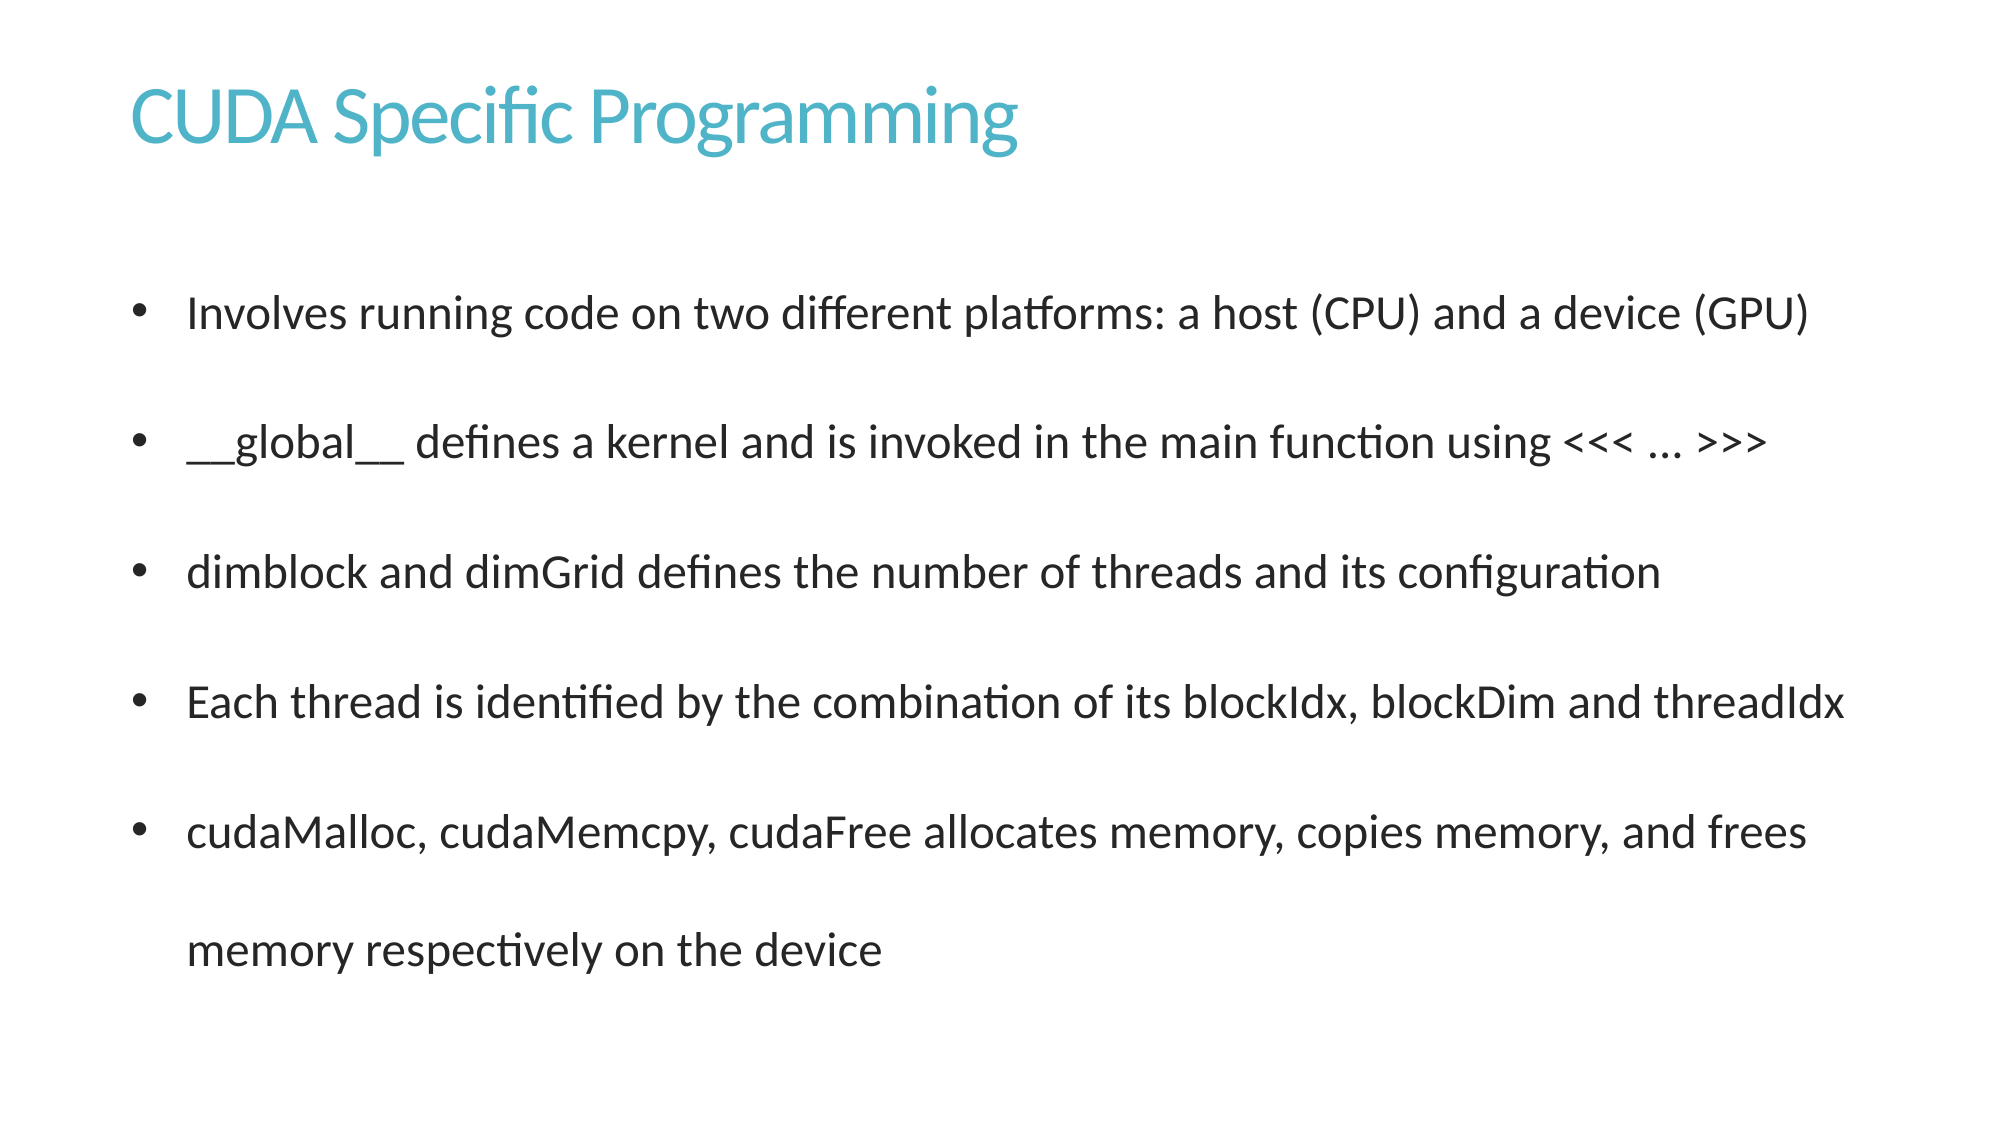

CUDA Specific Programming
Involves running code on two different platforms: a host (CPU) and a device (GPU)
__global__ defines a kernel and is invoked in the main function using <<< ... >>>
dimblock and dimGrid defines the number of threads and its configuration
Each thread is identified by the combination of its blockIdx, blockDim and threadIdx
cudaMalloc, cudaMemcpy, cudaFree allocates memory, copies memory, and frees memory respectively on the device